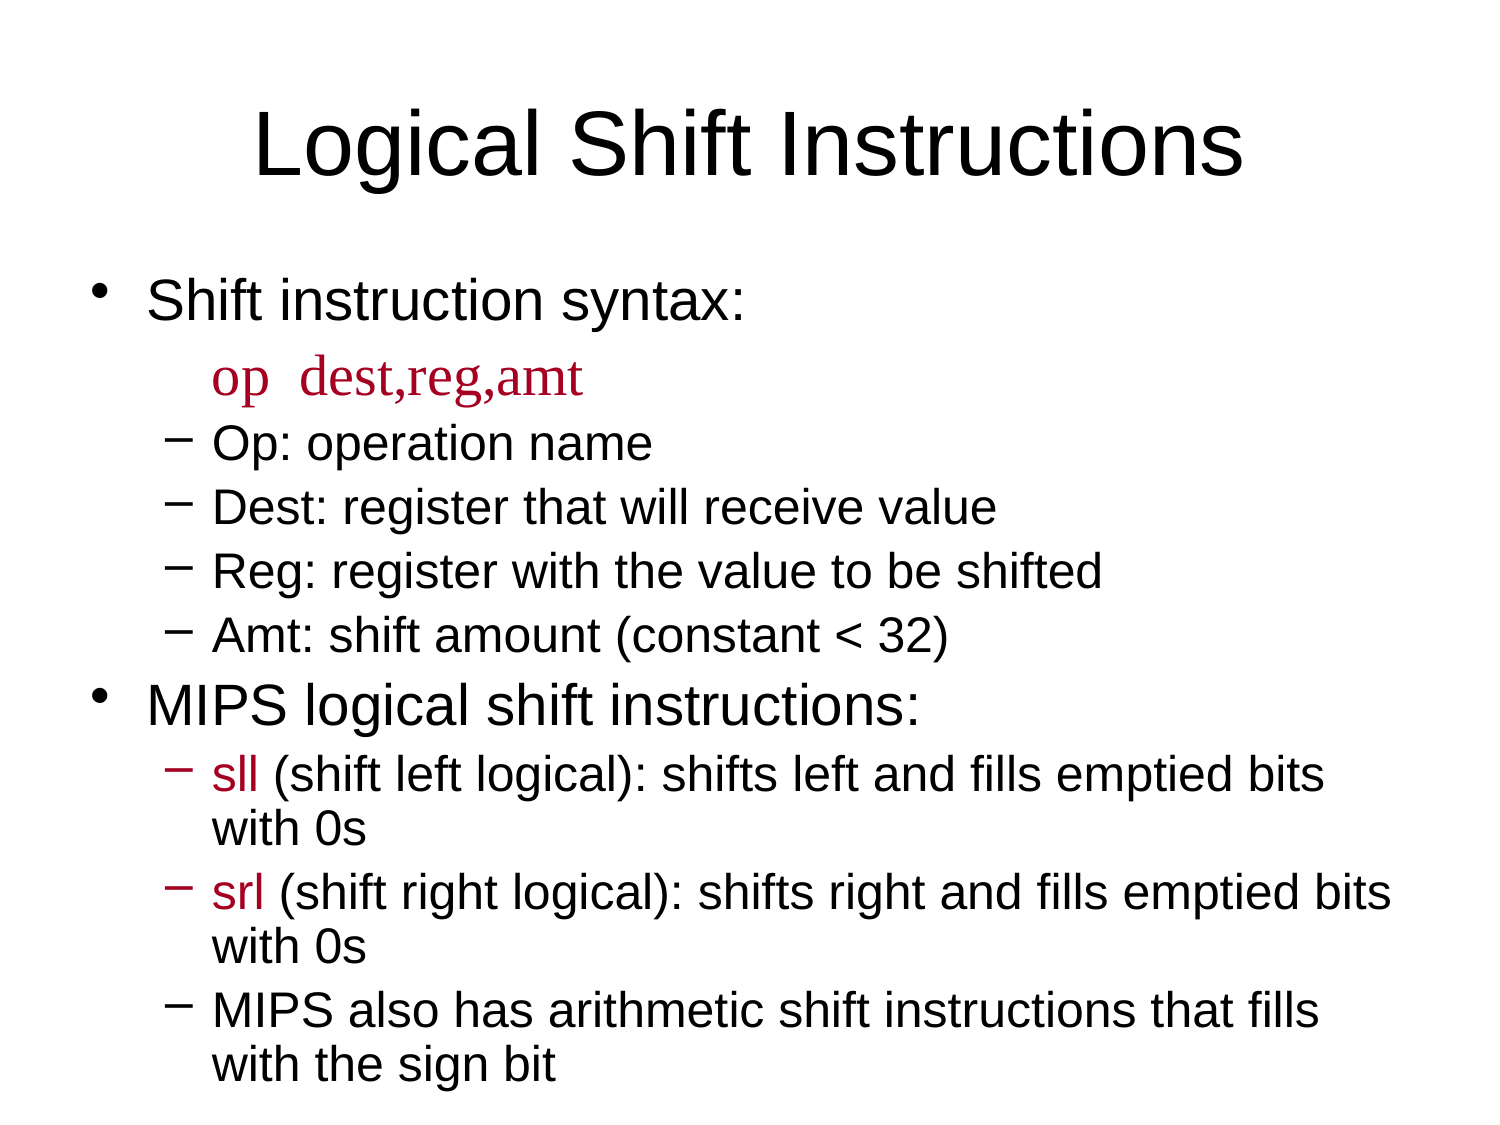

# Logical Shift Instructions
Shift instruction syntax:
	op  dest,reg,amt
Op: operation name
Dest: register that will receive value
Reg: register with the value to be shifted
Amt: shift amount (constant < 32)
MIPS logical shift instructions:
sll (shift left logical): shifts left and fills emptied bits with 0s
srl (shift right logical): shifts right and fills emptied bits with 0s
MIPS also has arithmetic shift instructions that fills with the sign bit